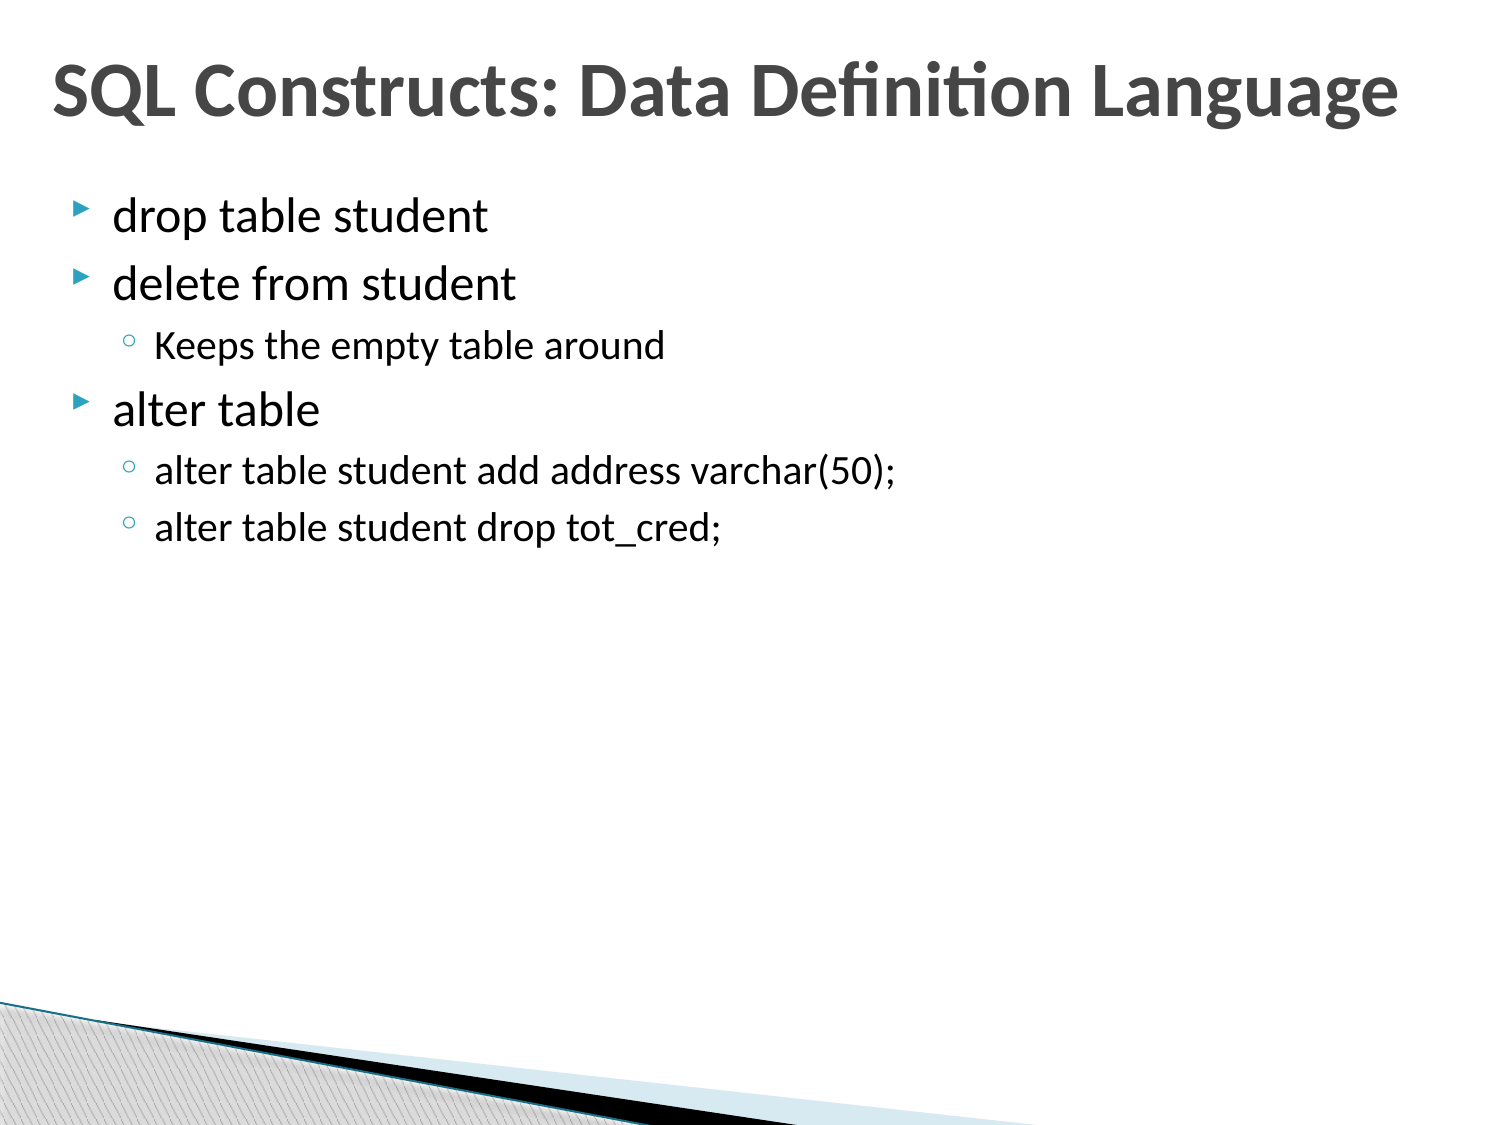

# SQL Constructs: Data Definition Language
drop table student
delete from student
Keeps the empty table around
alter table
alter table student add address varchar(50);
alter table student drop tot_cred;